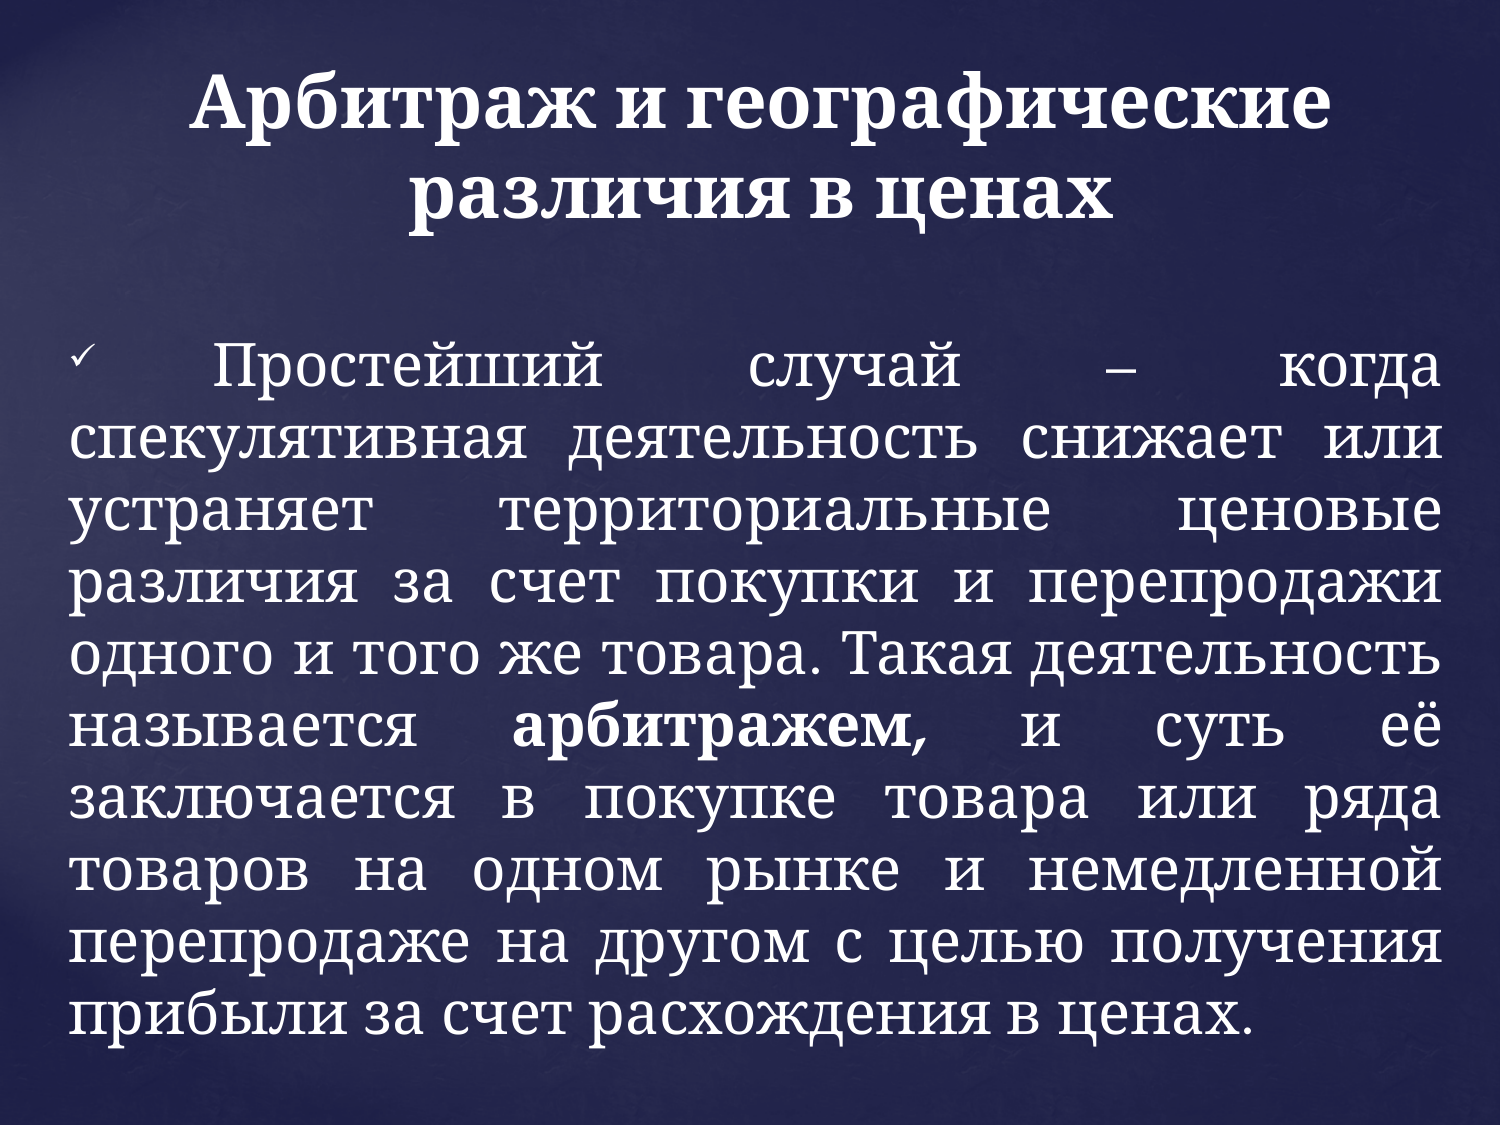

# Арбитраж и географические различия в ценах
	Простейший случай – когда спекулятивная деятельность снижает или устраняет территориальные ценовые различия за счет покупки и перепродажи одного и того же товара. Такая деятельность называется арбитражем, и суть её заключается в покупке товара или ряда товаров на одном рынке и немедленной перепродаже на другом с целью получения прибыли за счет расхождения в ценах.